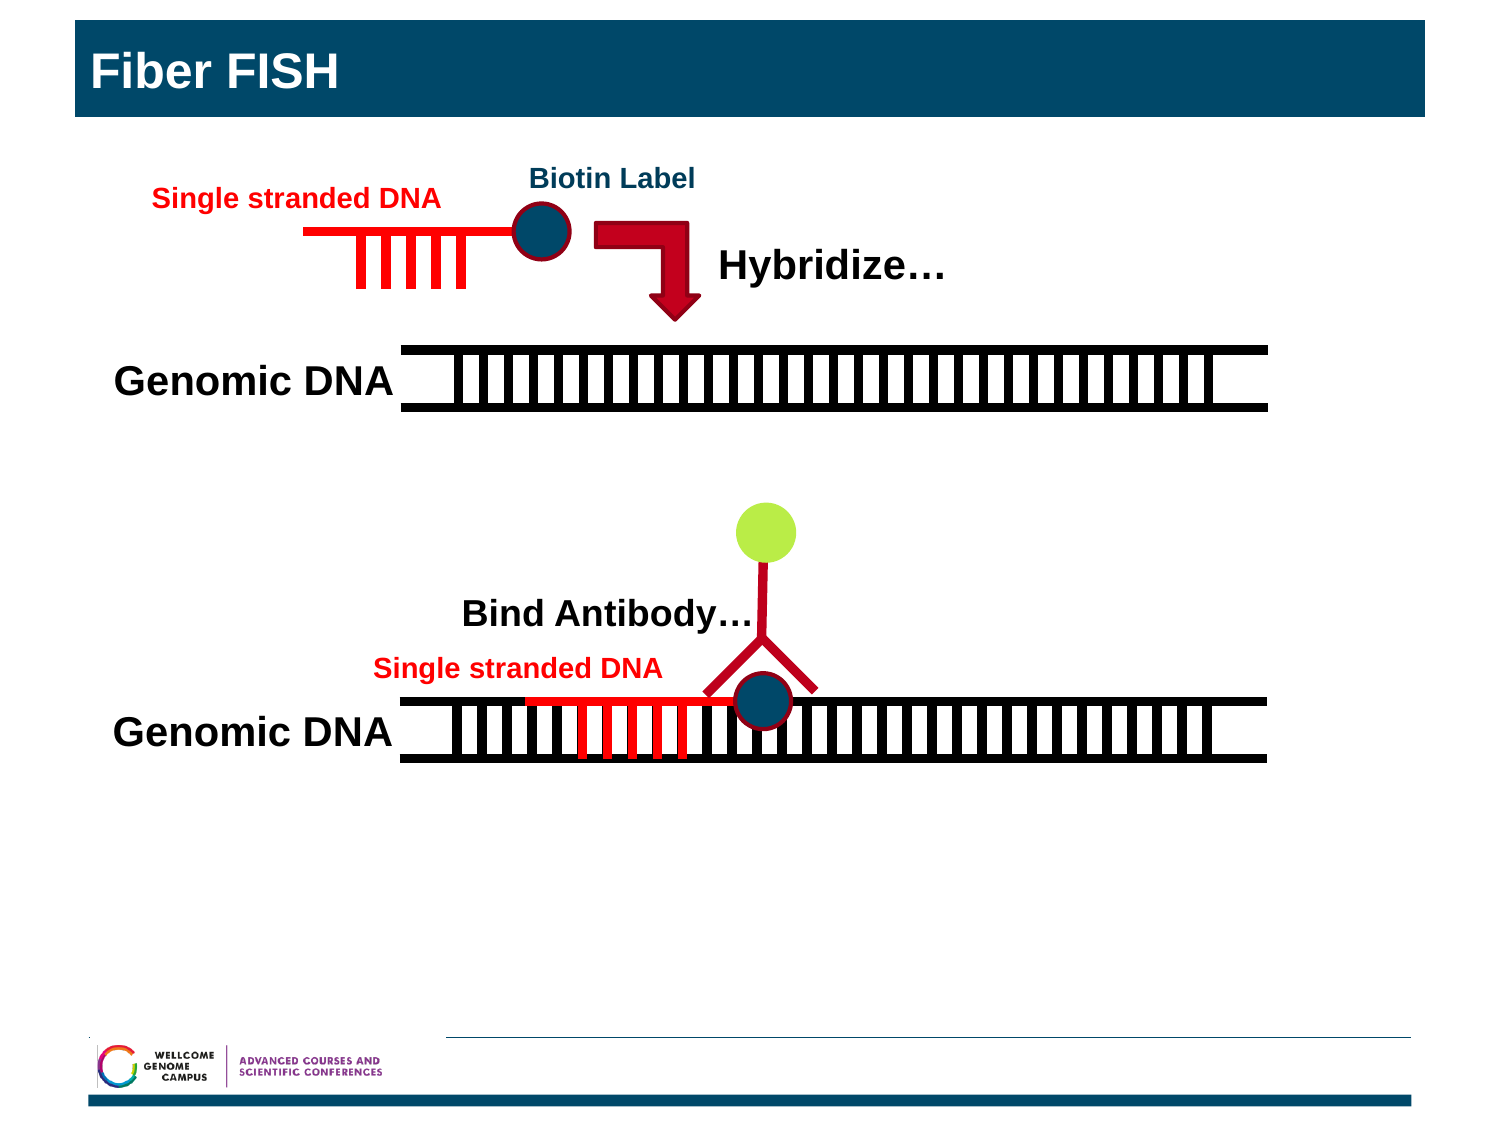

# Fiber FISH
Biotin Label
Single stranded DNA

Hybridize…
Genomic DNA

Bind Antibody…
Single stranded DNA

Genomic DNA